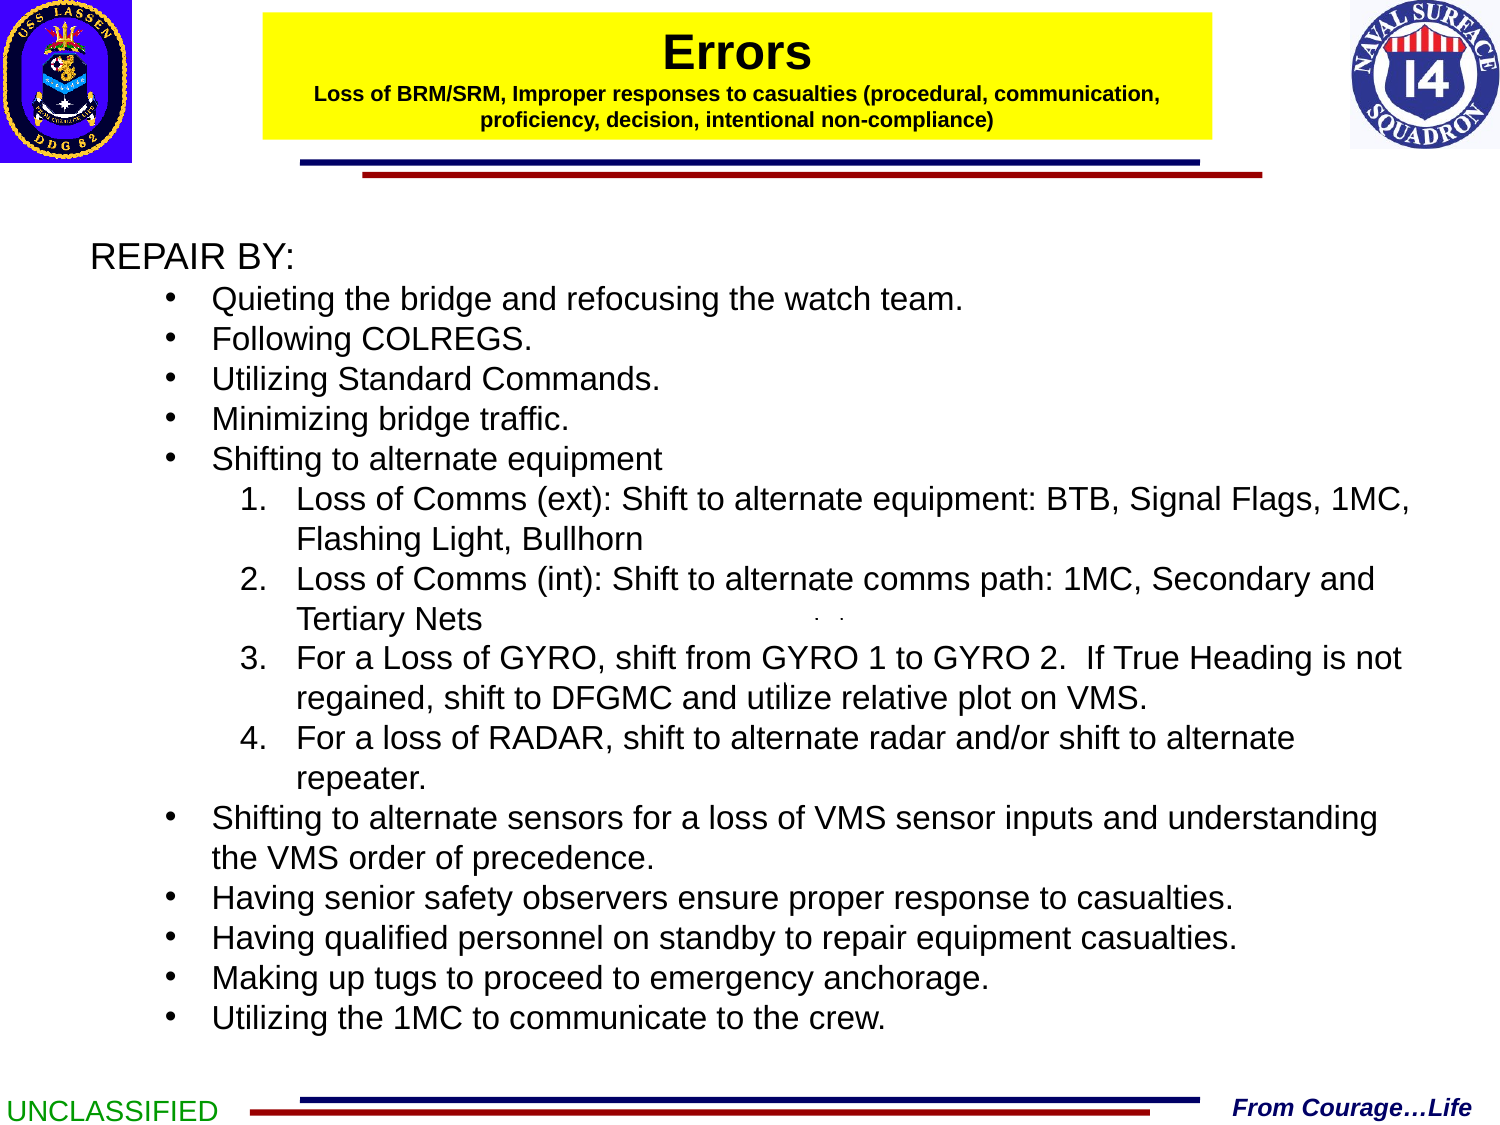

Errors
Loss of BRM/SRM, Improper responses to casualties (procedural, communication, proficiency, decision, intentional non-compliance)
REPAIR BY:
Quieting the bridge and refocusing the watch team.
Following COLREGS.
Utilizing Standard Commands.
Minimizing bridge traffic.
Shifting to alternate equipment
Loss of Comms (ext): Shift to alternate equipment: BTB, Signal Flags, 1MC, Flashing Light, Bullhorn
Loss of Comms (int): Shift to alternate comms path: 1MC, Secondary and Tertiary Nets
For a Loss of GYRO, shift from GYRO 1 to GYRO 2.  If True Heading is not regained, shift to DFGMC and utilize relative plot on VMS.
For a loss of RADAR, shift to alternate radar and/or shift to alternate repeater.
Shifting to alternate sensors for a loss of VMS sensor inputs and understanding the VMS order of precedence.
Having senior safety observers ensure proper response to casualties.
Having qualified personnel on standby to repair equipment casualties.
Making up tugs to proceed to emergency anchorage.
Utilizing the 1MC to communicate to the crew.

UNCLASSIFIED

From Courage…Life